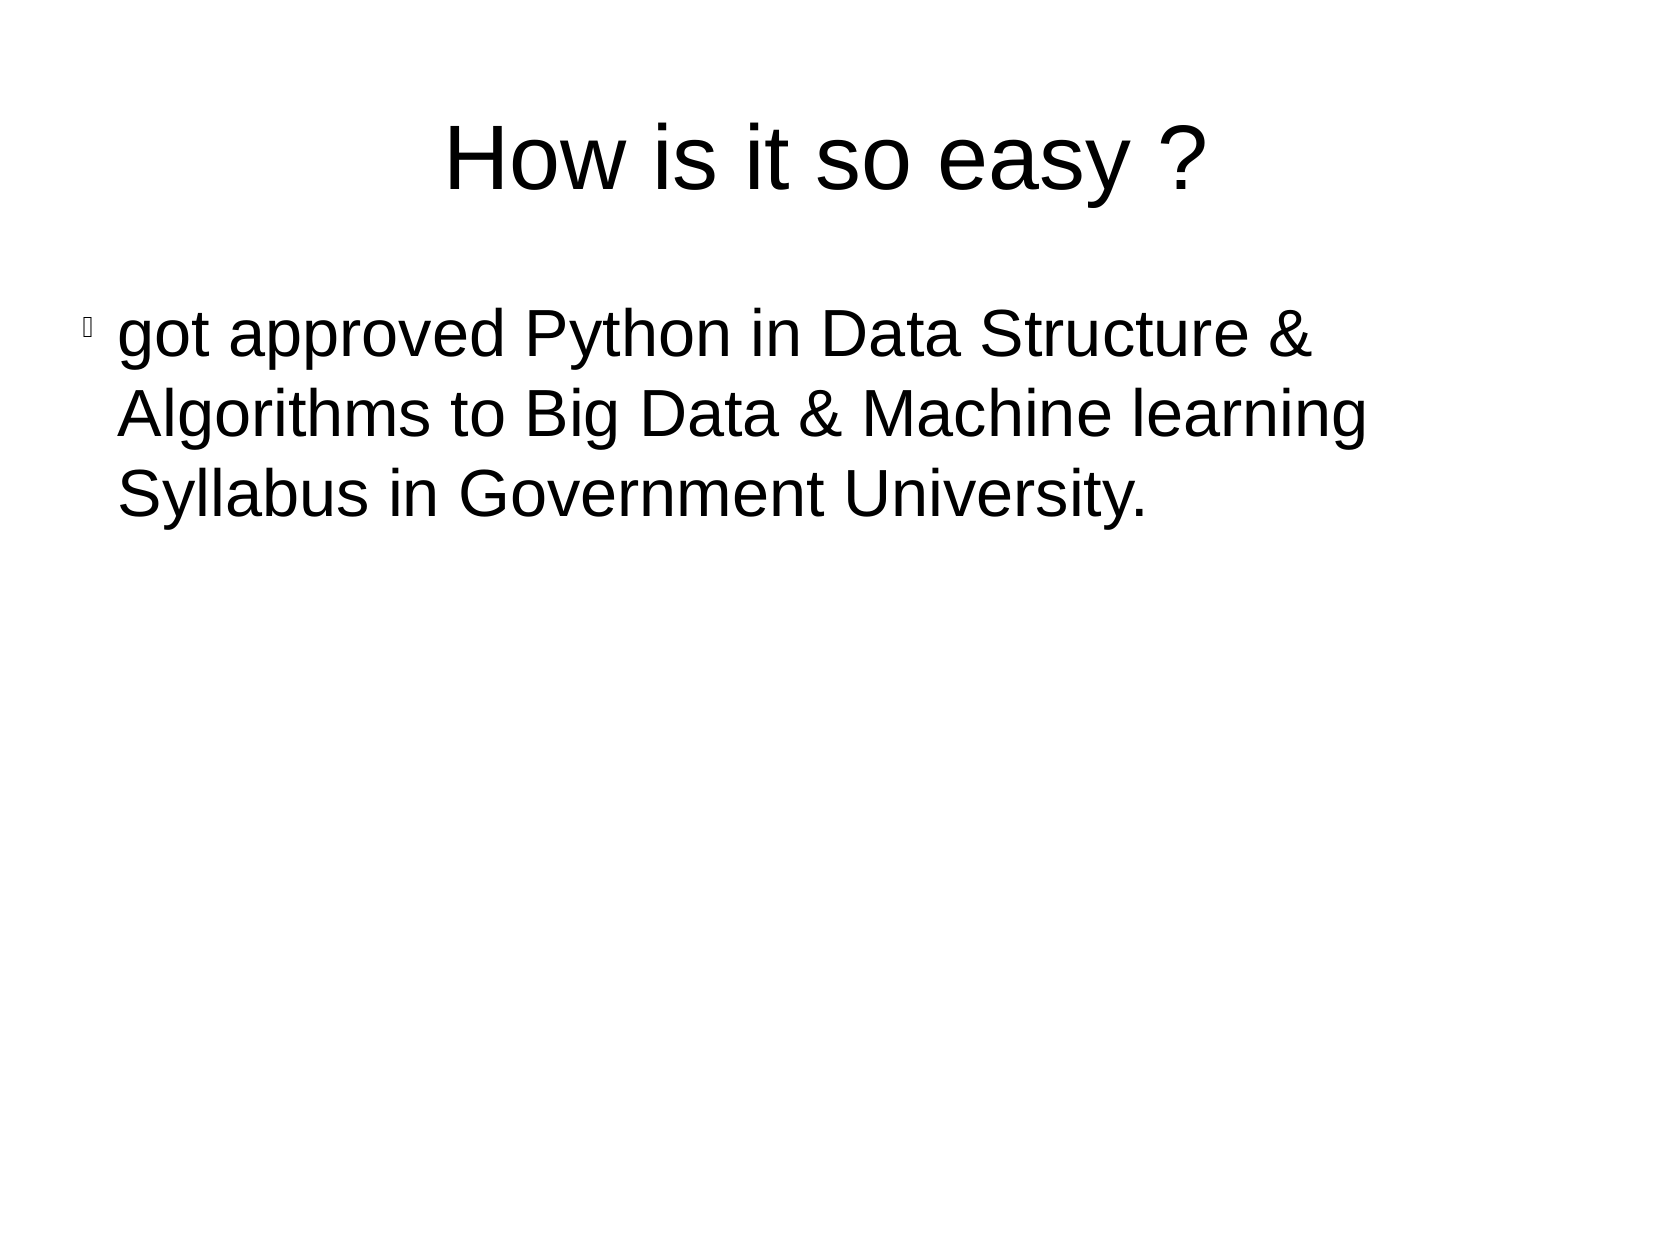

How is it so easy ?
got approved Python in Data Structure & Algorithms to Big Data & Machine learning Syllabus in Government University.